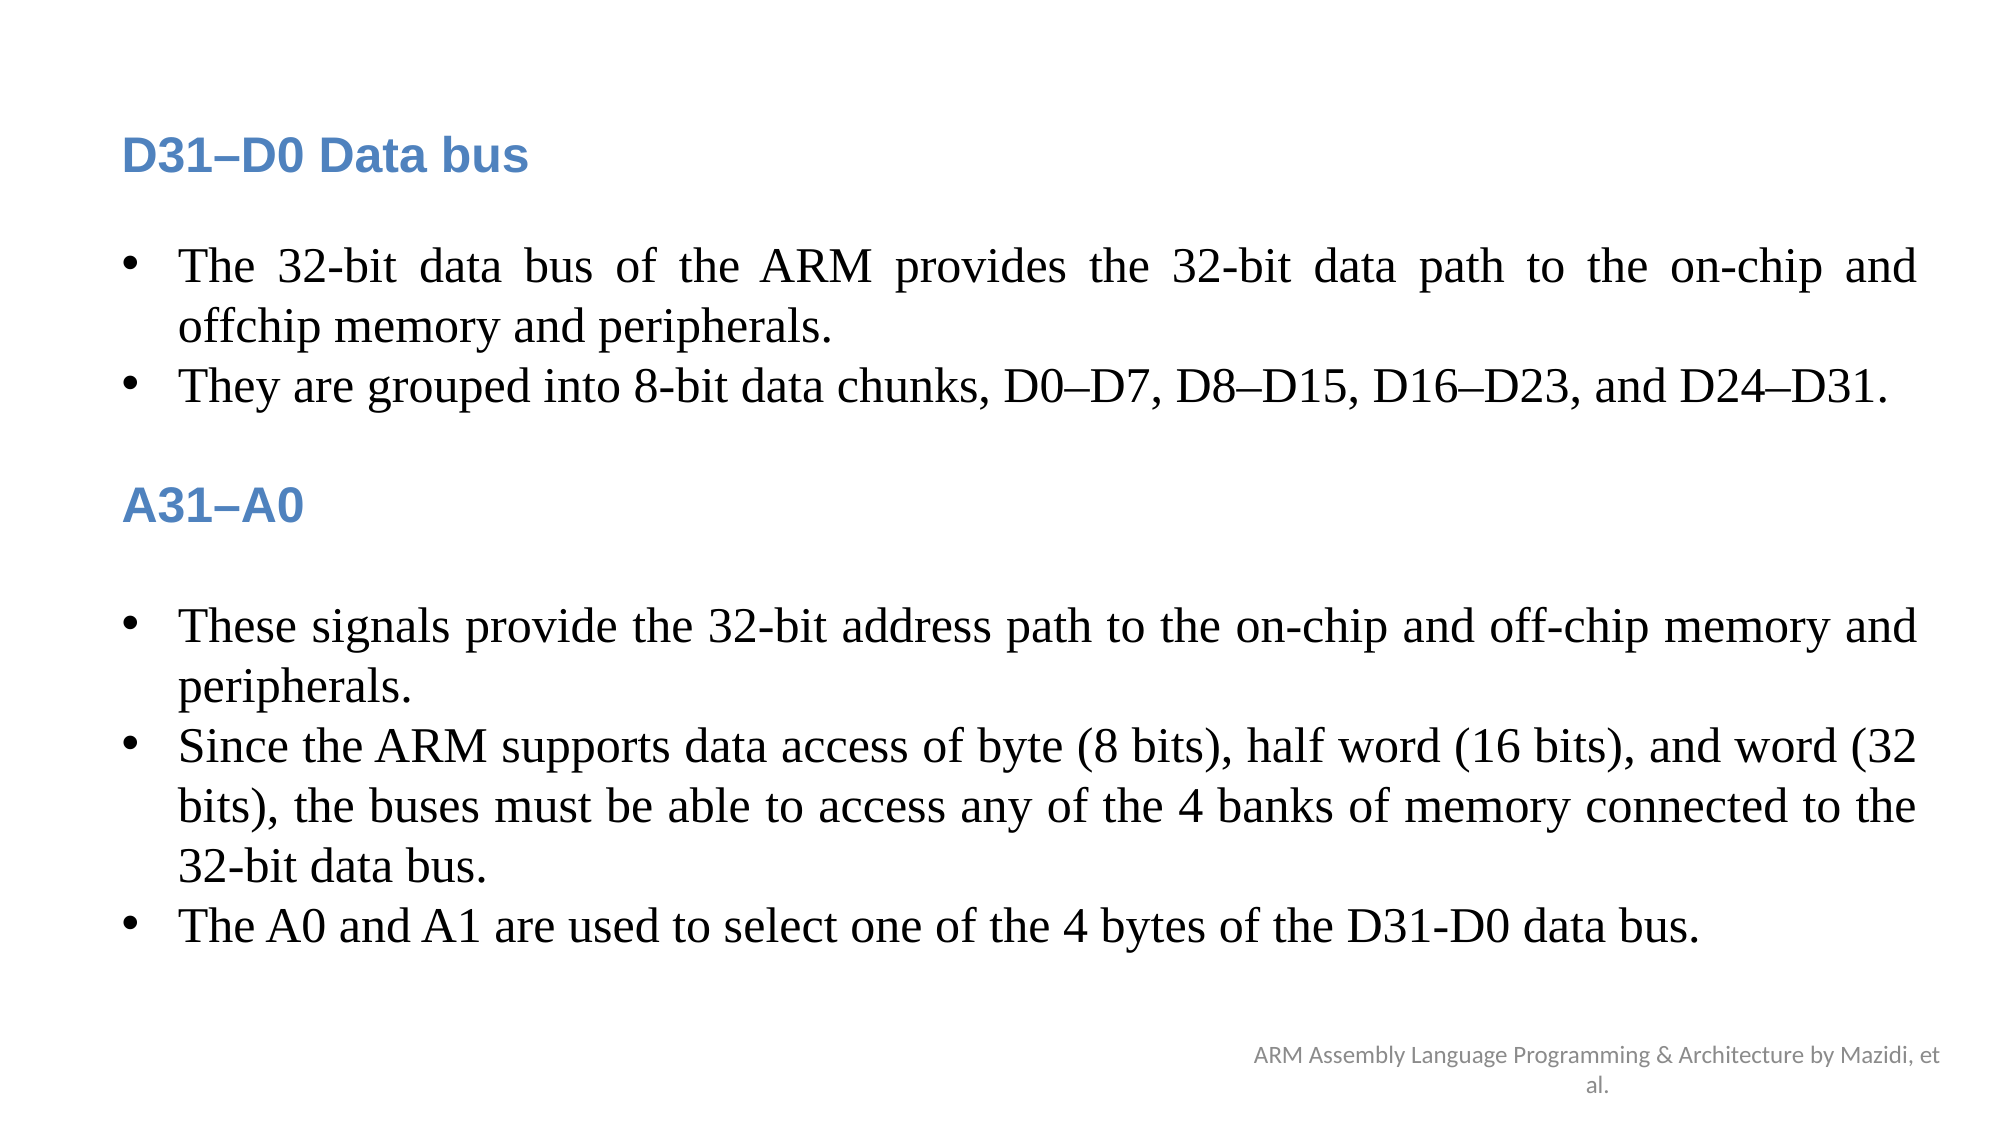

D31–D0 Data bus

The 32-bit data bus of the ARM provides the 32-bit data path to the on-chip and offchip memory and peripherals.
They are grouped into 8-bit data chunks, D0–D7, D8–D15, D16–D23, and D24–D31.

A31–A0

These signals provide the 32-bit address path to the on-chip and off-chip memory and peripherals.
Since the ARM supports data access of byte (8 bits), half word (16 bits), and word (32 bits), the buses must be able to access any of the 4 banks of memory connected to the 32-bit data bus.
The A0 and A1 are used to select one of the 4 bytes of the D31-D0 data bus.
ARM Assembly Language Programming & Architecture by Mazidi, et al.